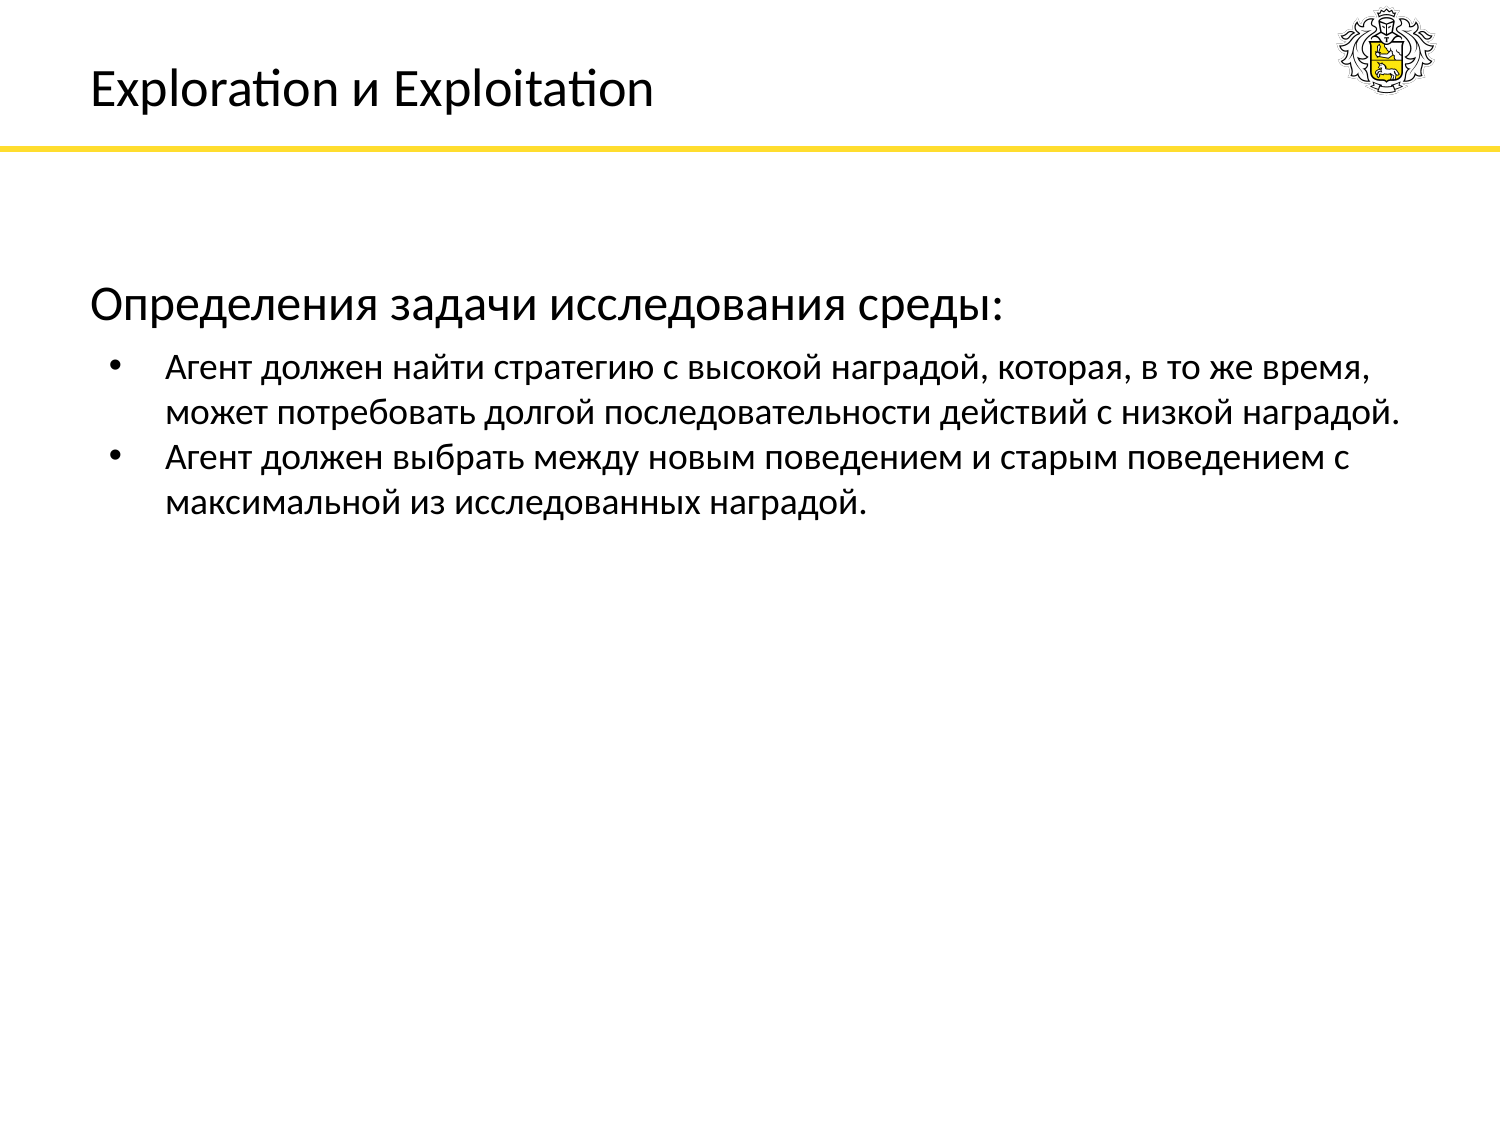

# Exploration и Exploitation
Определения задачи исследования среды:
Агент должен найти стратегию с высокой наградой, которая, в то же время, может потребовать долгой последовательности действий с низкой наградой.
Агент должен выбрать между новым поведением и старым поведением с максимальной из исследованных наградой.